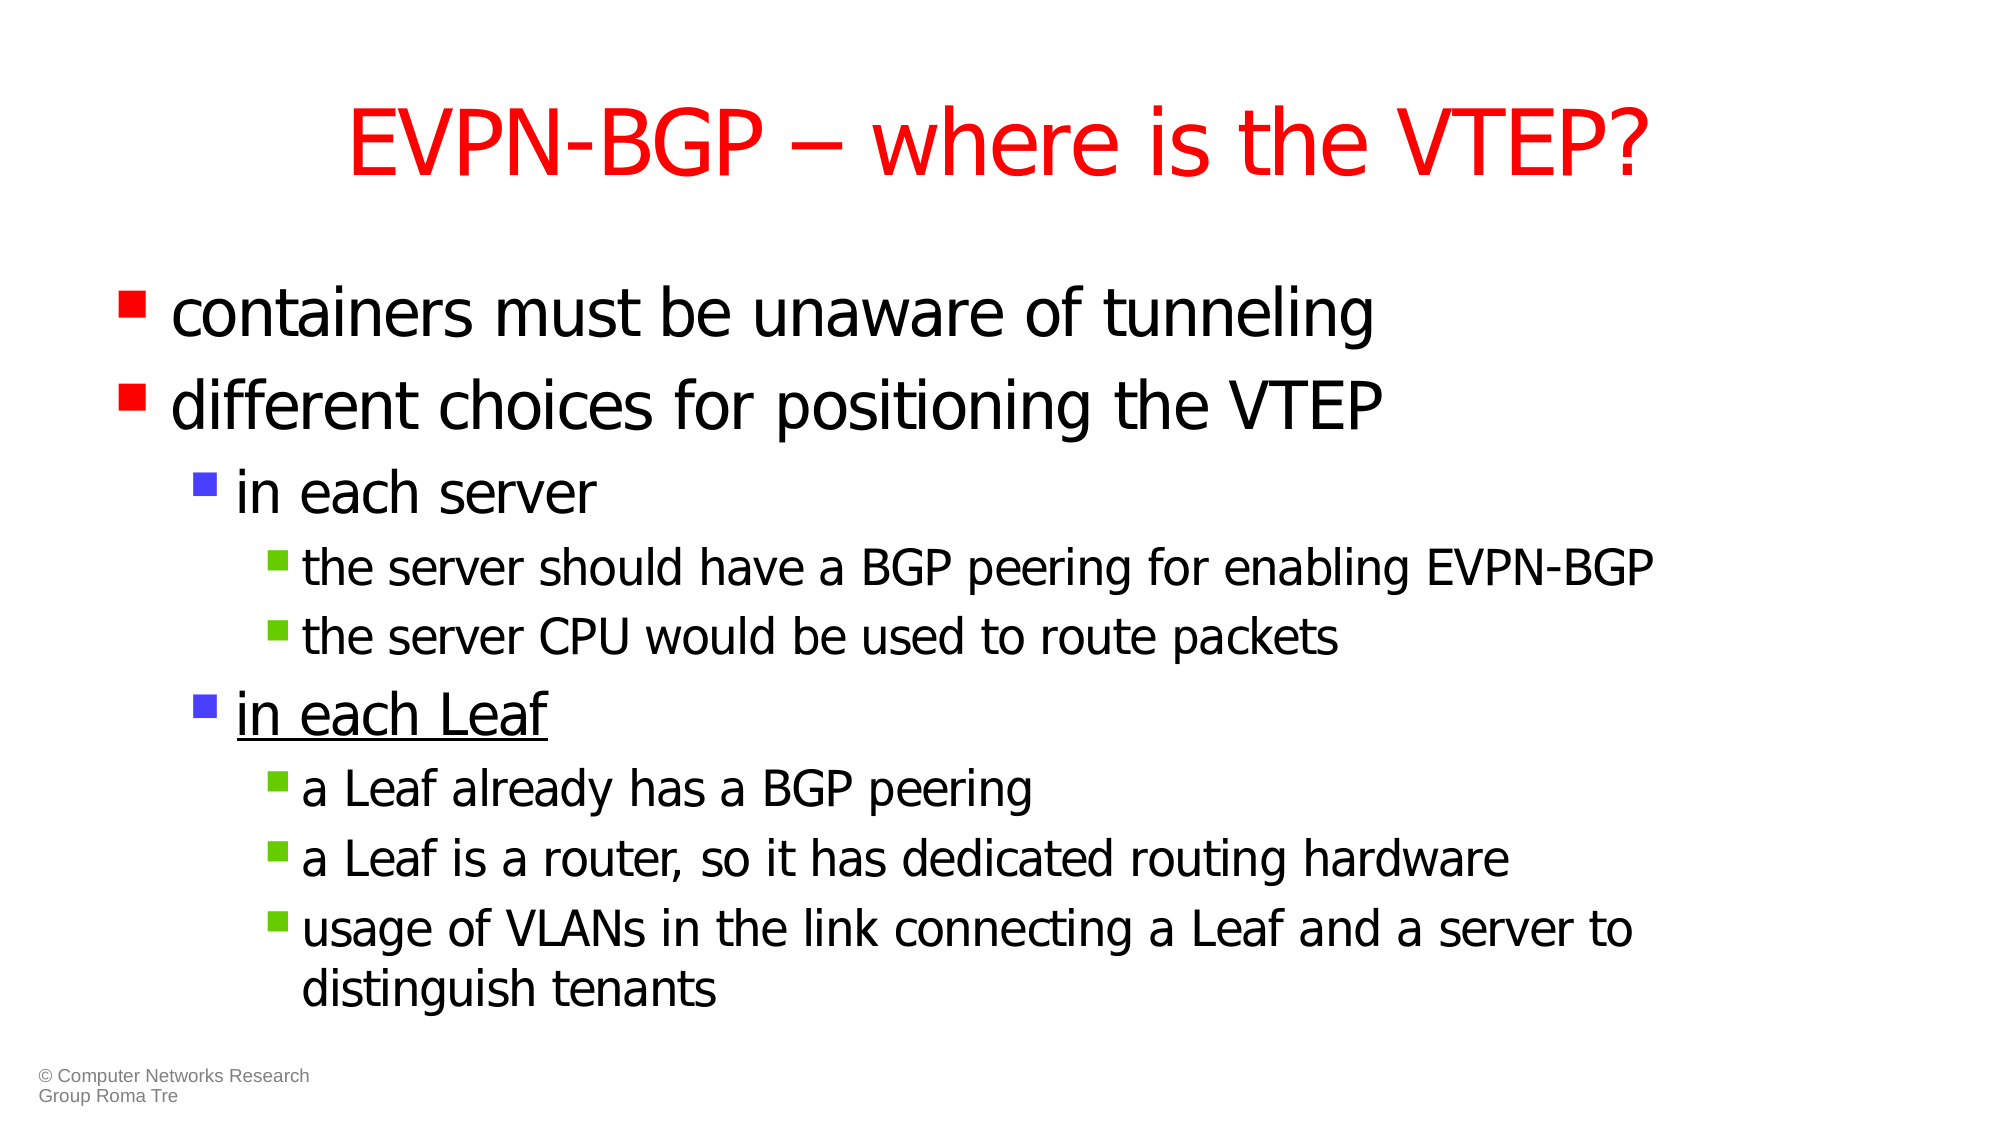

# EVPN-BGP – where is the VTEP?
containers must be unaware of tunneling
different choices for positioning the VTEP
in each server
the server should have a BGP peering for enabling EVPN-BGP
the server CPU would be used to route packets
in each Leaf
a Leaf already has a BGP peering
a Leaf is a router, so it has dedicated routing hardware
usage of VLANs in the link connecting a Leaf and a server to distinguish tenants